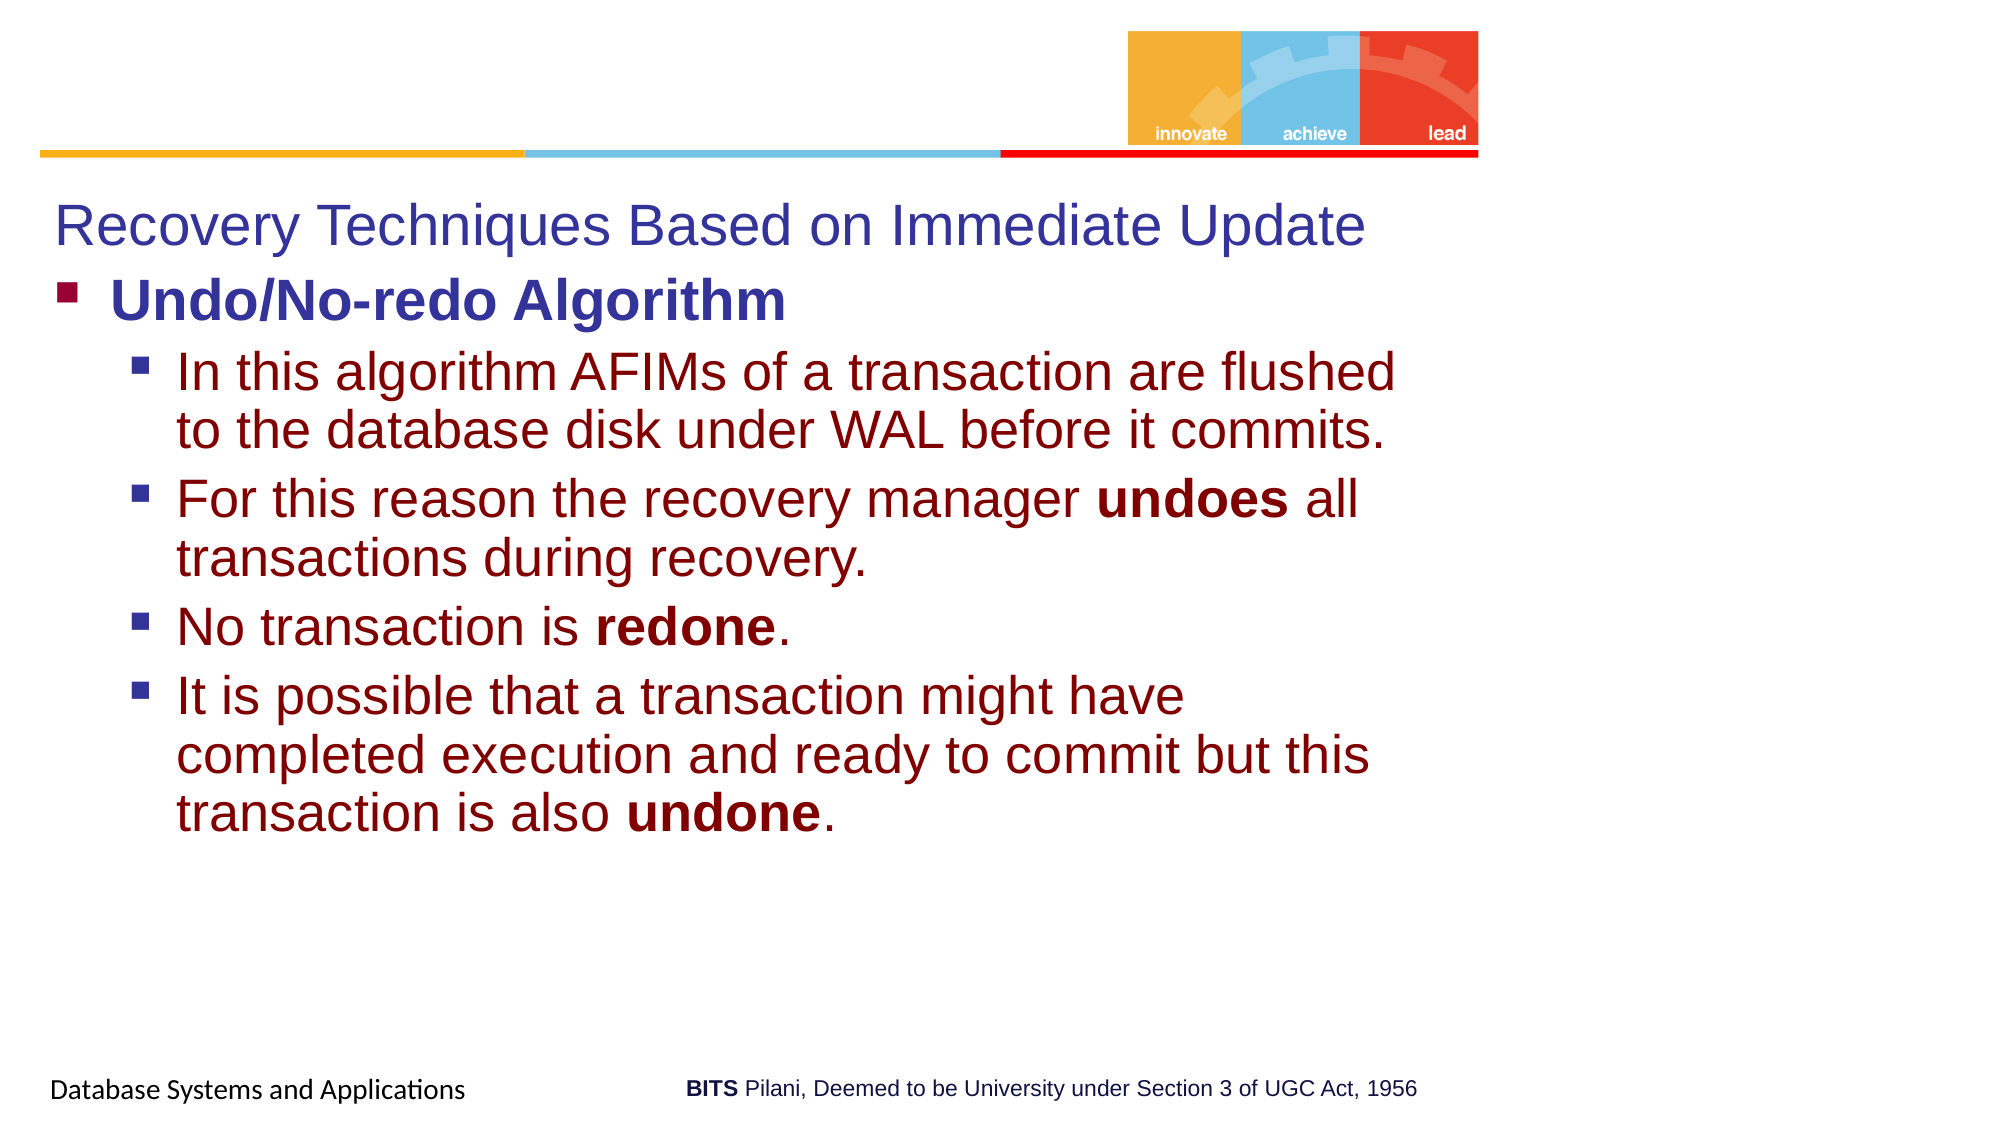

Recovery Techniques Based on Immediate Update
Undo/No-redo Algorithm
In this algorithm AFIMs of a transaction are flushed to the database disk under WAL before it commits.
For this reason the recovery manager undoes all transactions during recovery.
No transaction is redone.
It is possible that a transaction might have completed execution and ready to commit but this transaction is also undone.